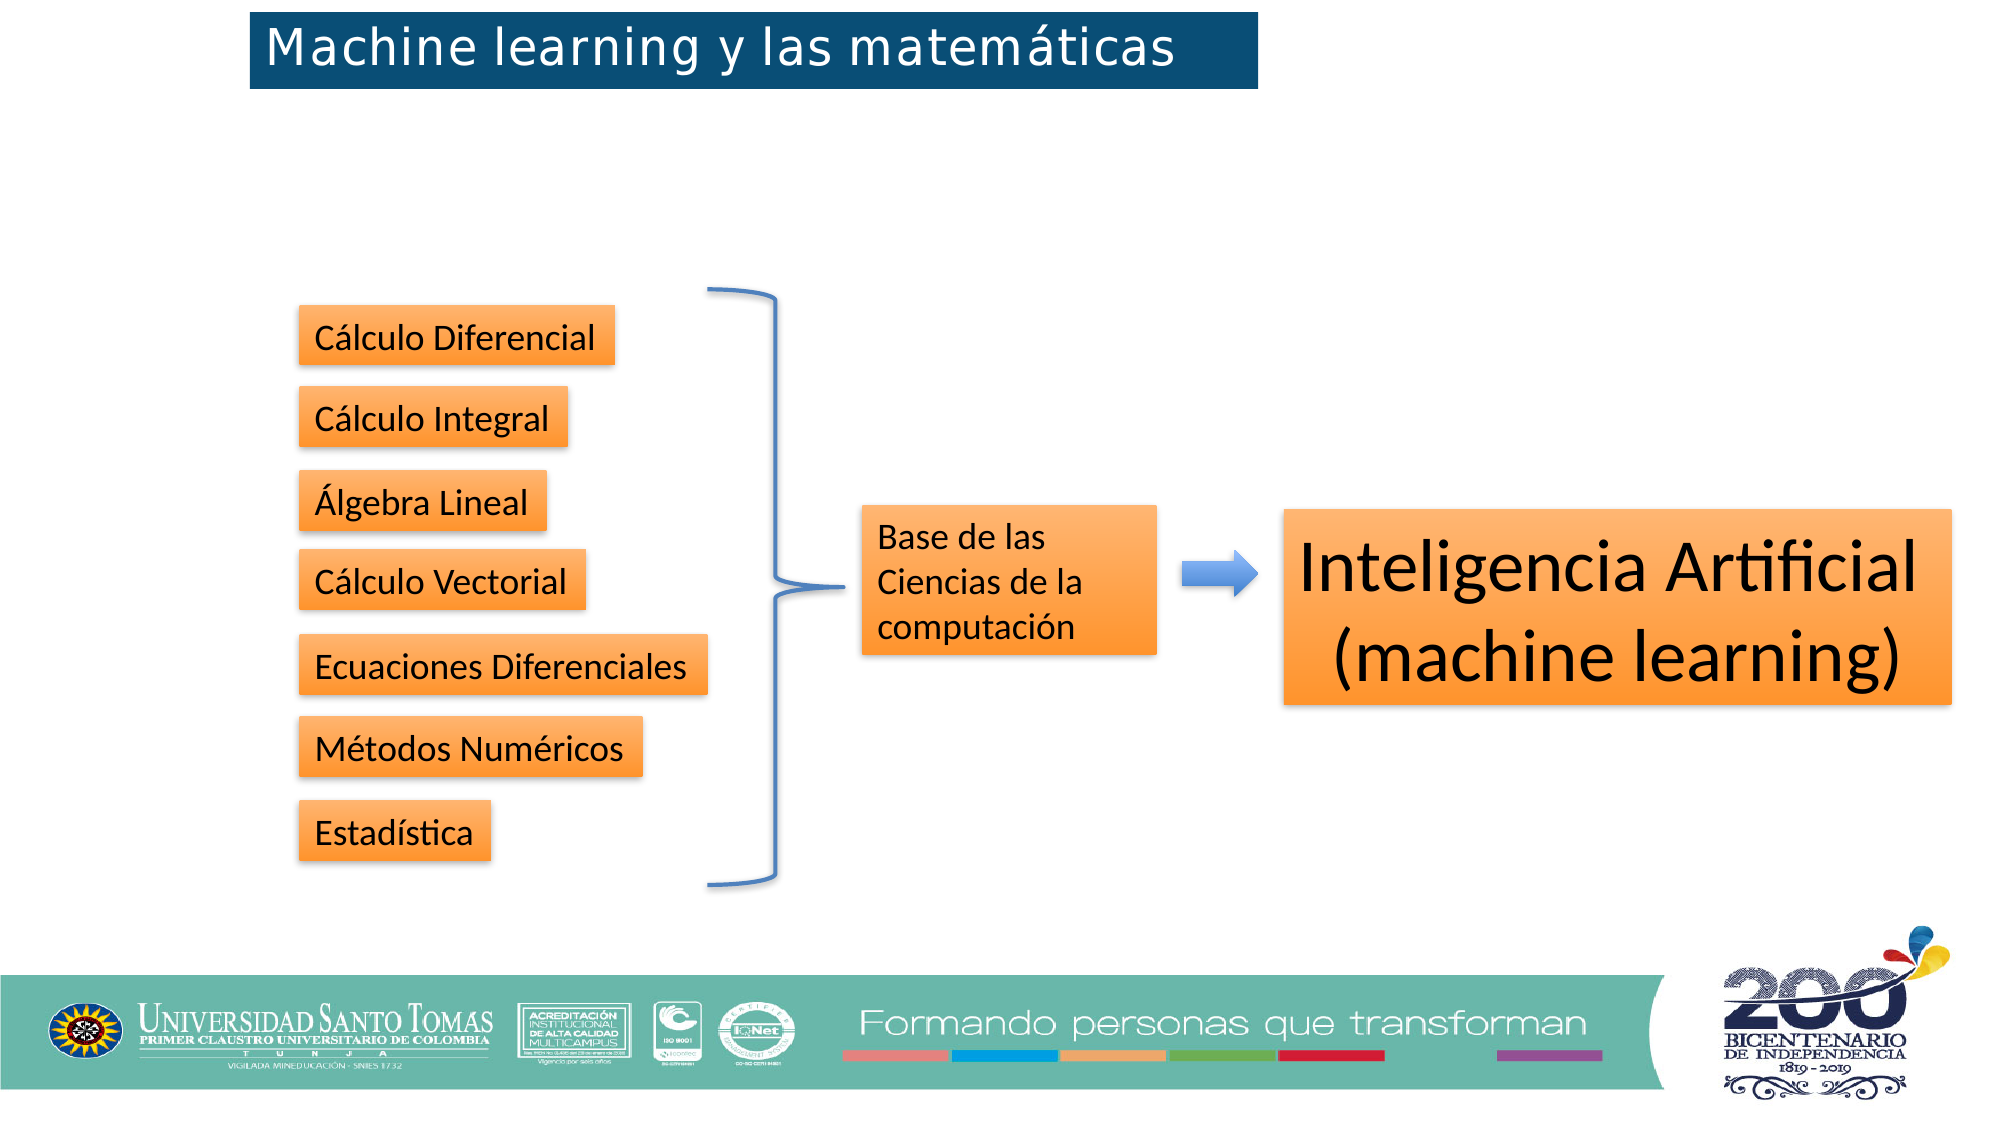

Machine learning y las matemáticas

Cálculo Diferencial
Cálculo Integral
Álgebra Lineal
Base de las Ciencias de la computación
Inteligencia Artificial
(machine learning)
Cálculo Vectorial

Ecuaciones Diferenciales
Métodos Numéricos
Estadística